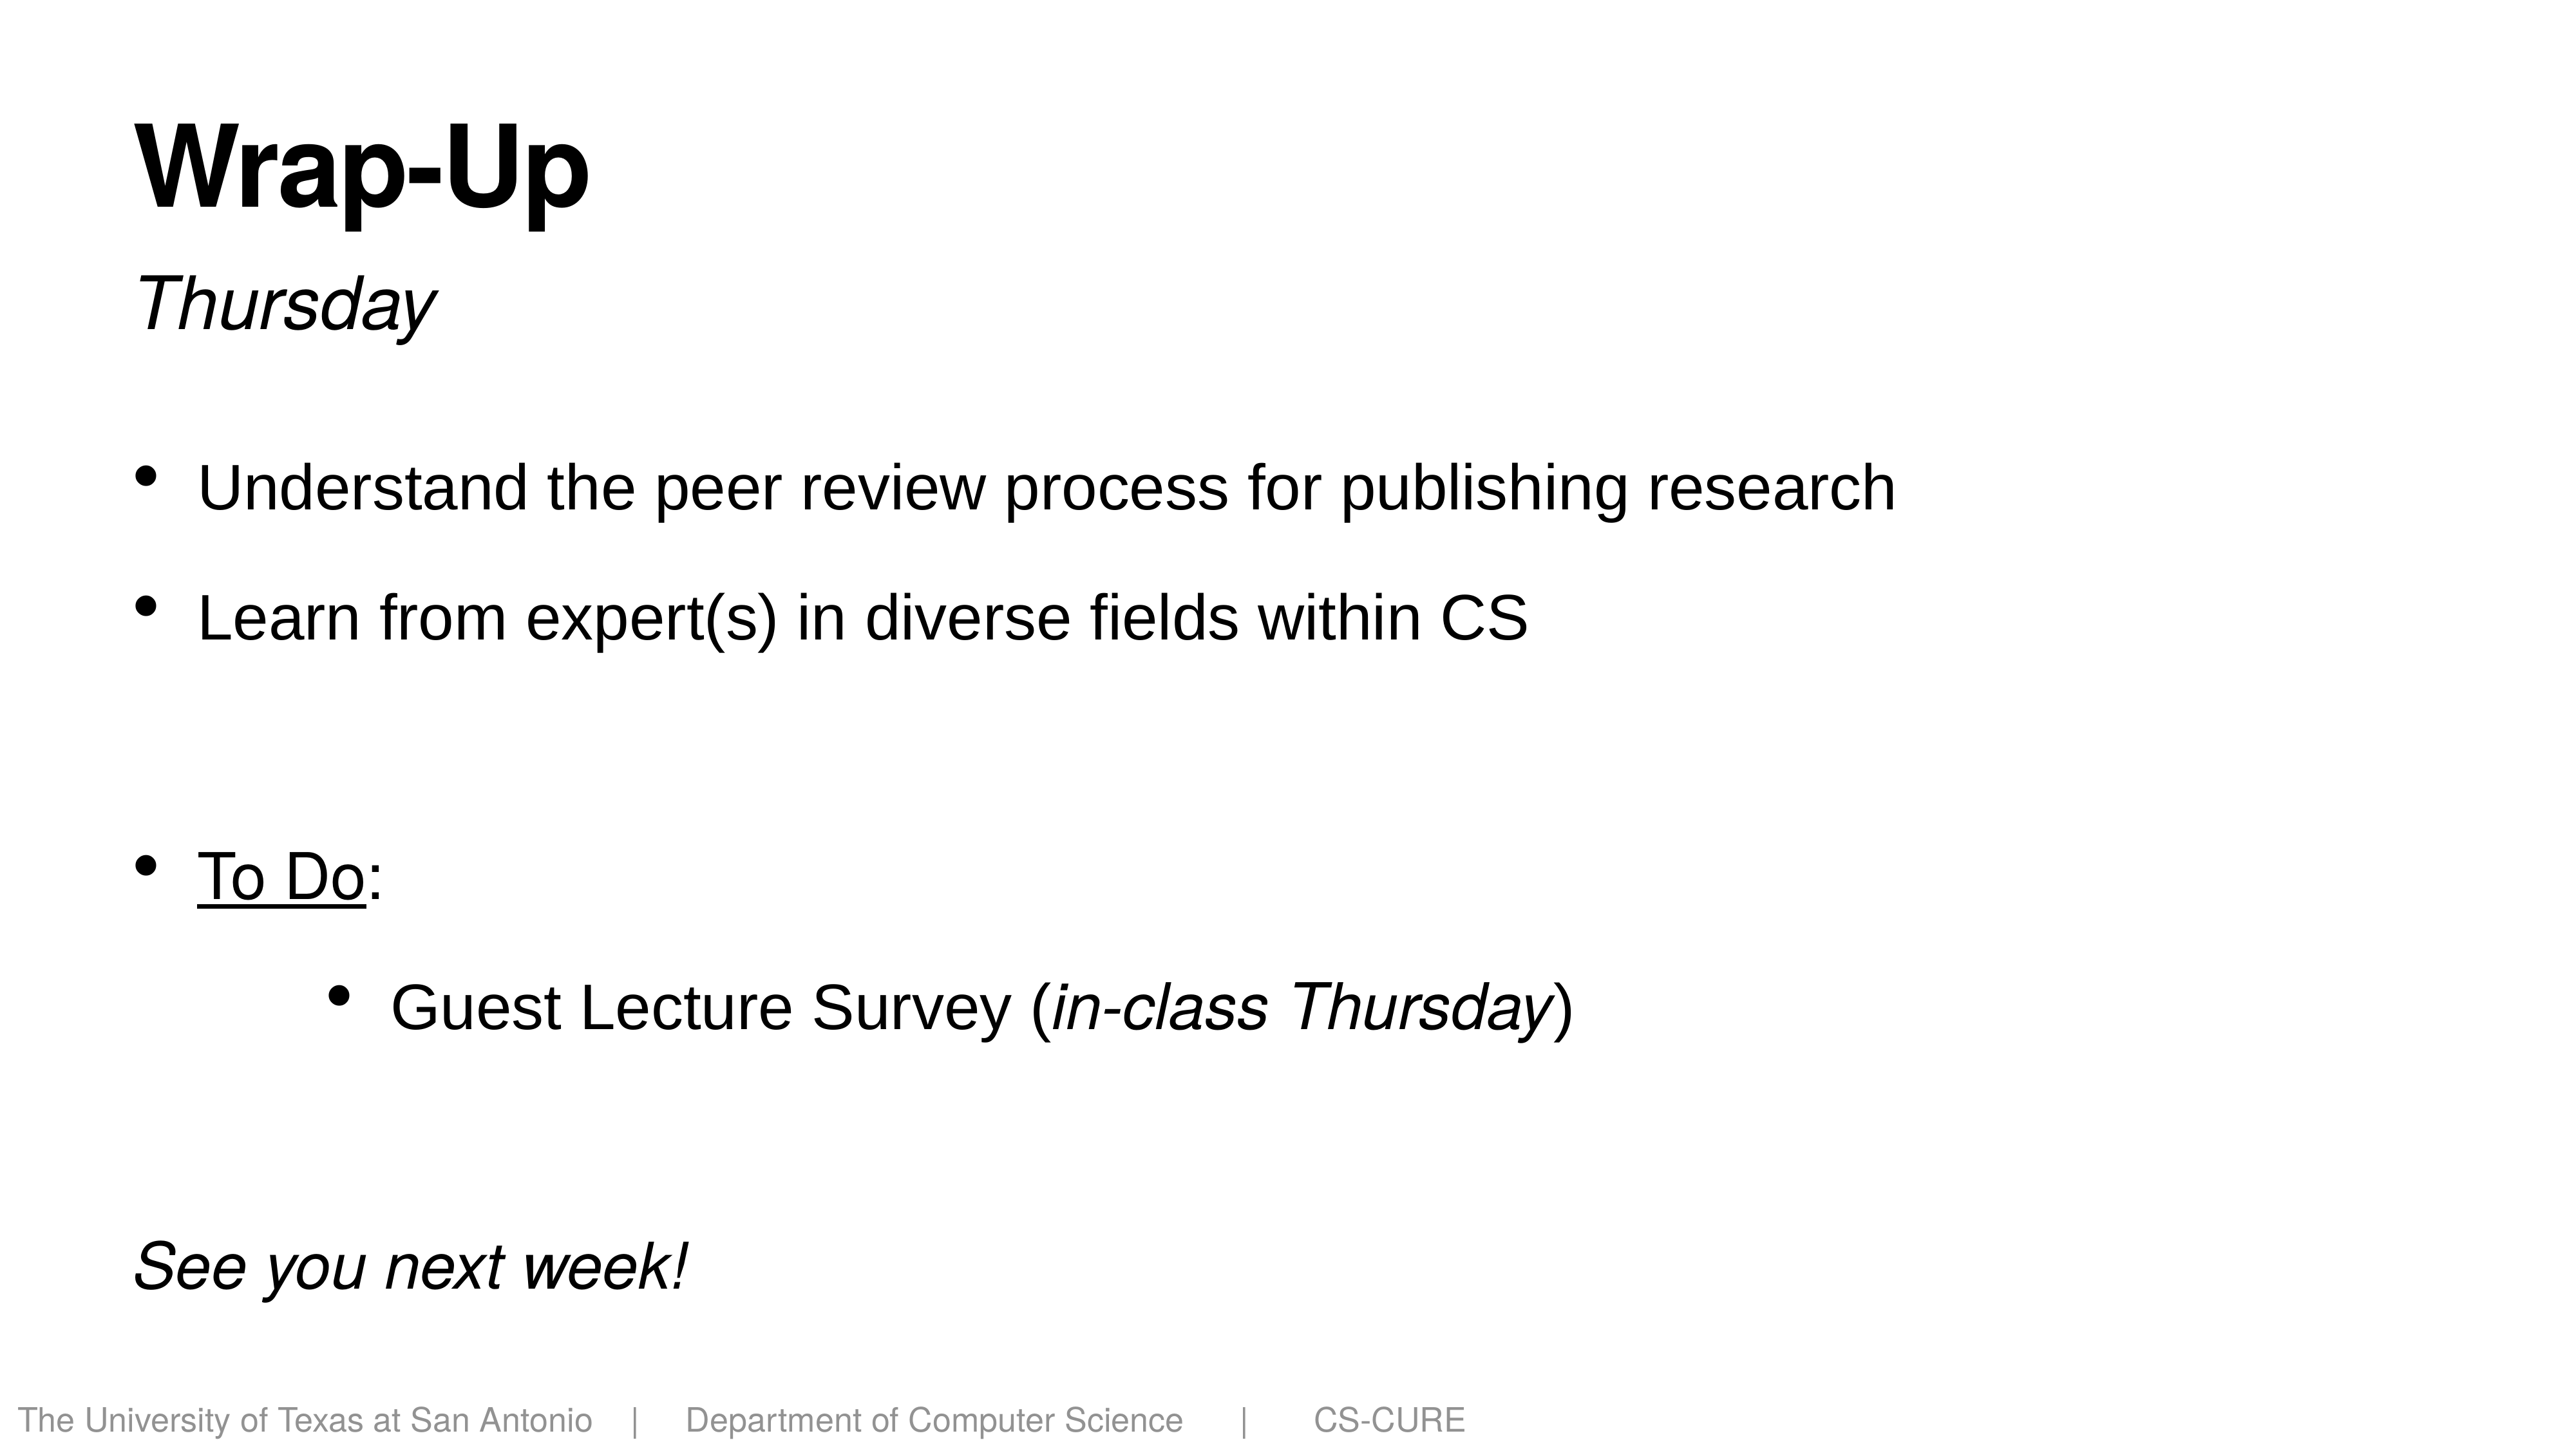

# Wrap-Up
Thursday
Understand the peer review process for publishing research
Learn from expert(s) in diverse fields within CS

To Do:
Guest Lecture Survey (in-class Thursday)

See you next week!
39